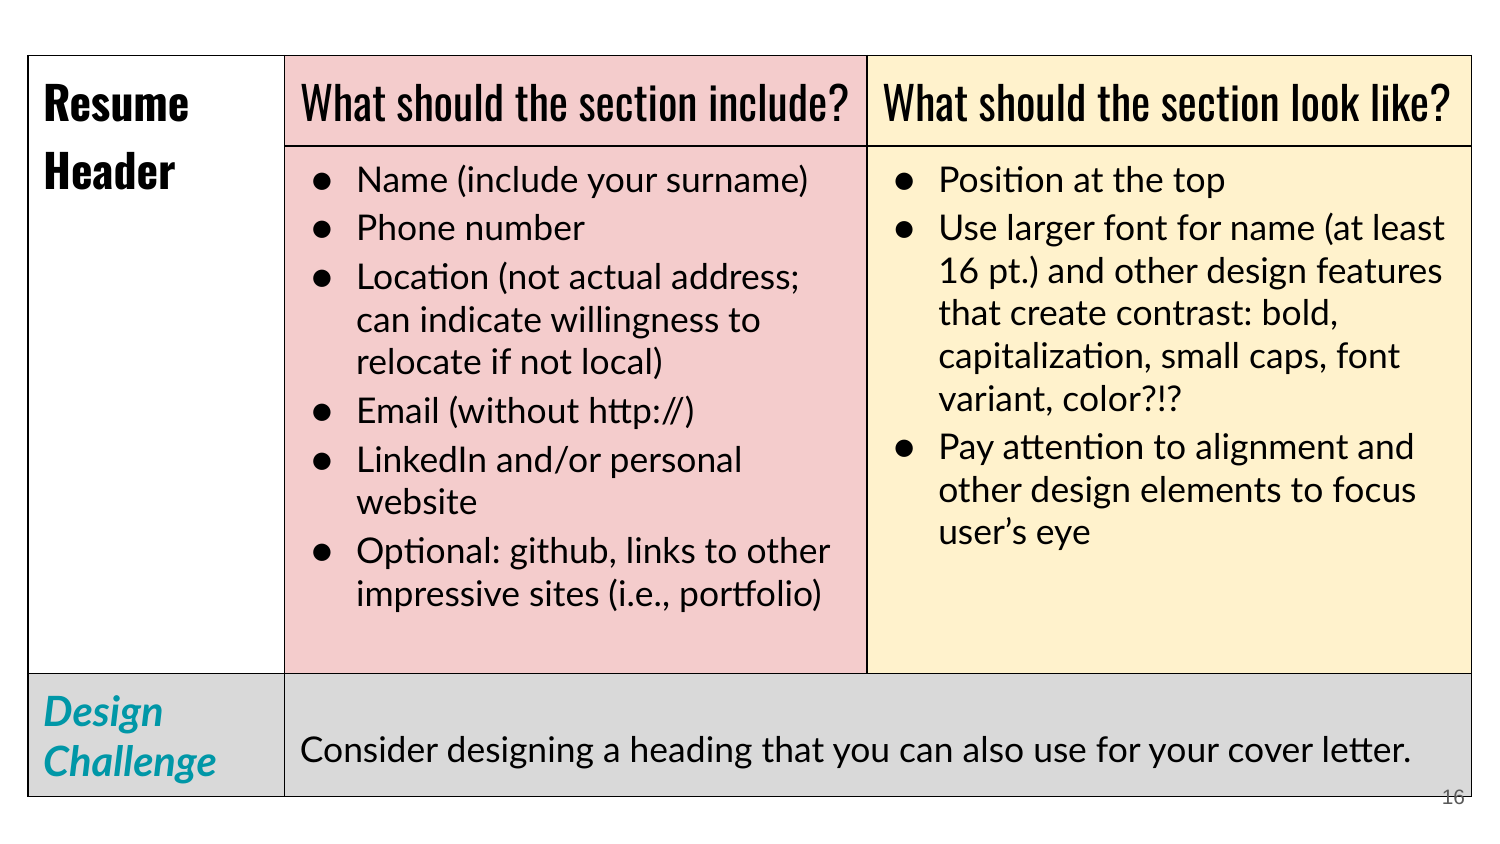

| Resume Header | What should the section include? | What should the section look like? |
| --- | --- | --- |
|  | Name (include your surname) Phone number Location (not actual address; can indicate willingness to relocate if not local) Email (without http://) LinkedIn and/or personal website Optional: github, links to other impressive sites (i.e., portfolio) | Position at the top Use larger font for name (at least 16 pt.) and other design features that create contrast: bold, capitalization, small caps, font variant, color?!? Pay attention to alignment and other design elements to focus user’s eye |
| Design Challenge | Consider designing a heading that you can also use for your cover letter. |  |
16